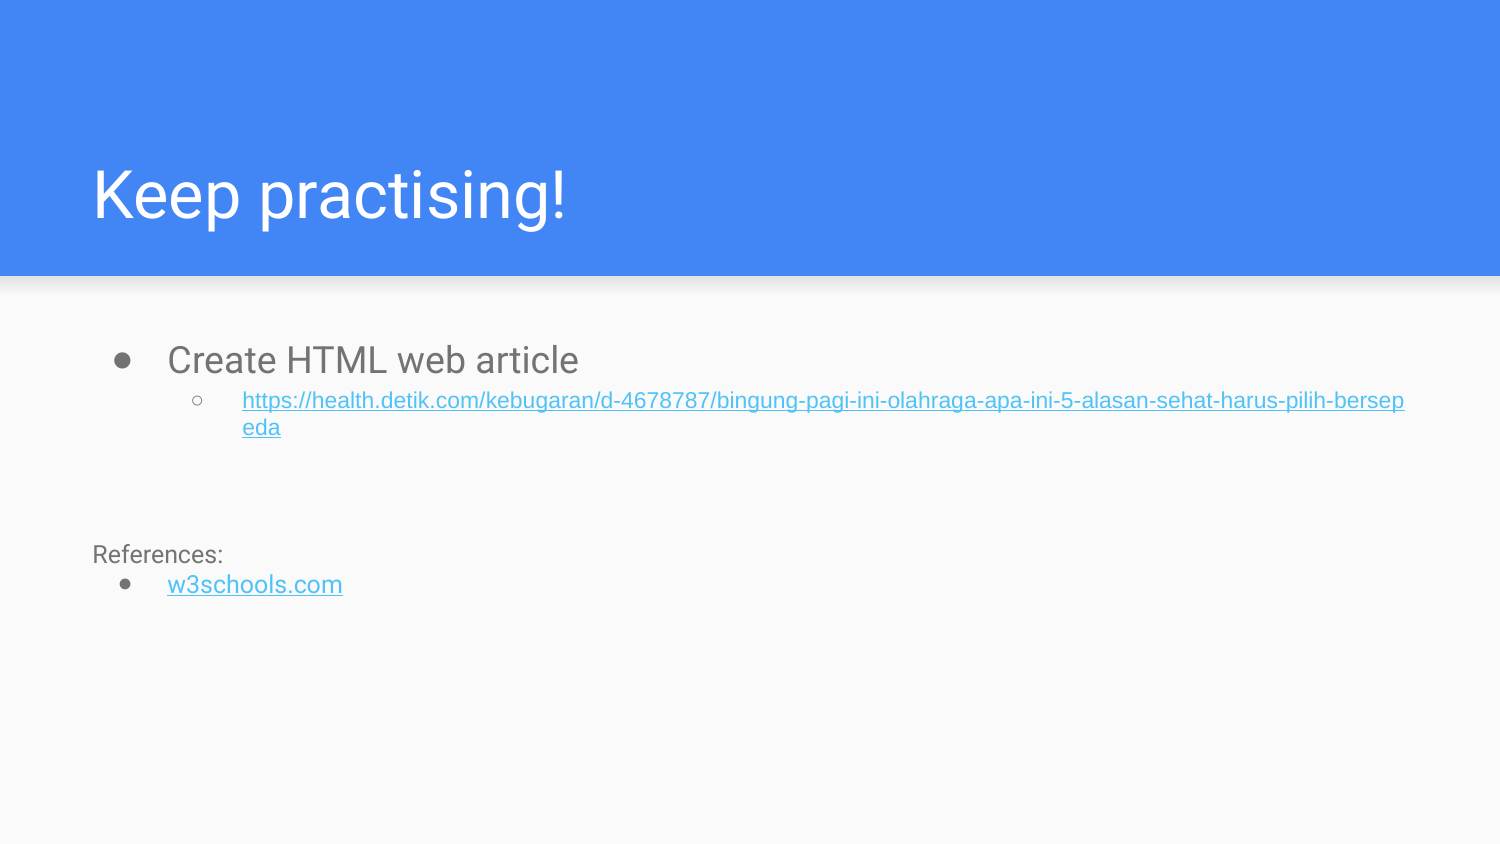

# Keep practising!
Create HTML web article
https://health.detik.com/kebugaran/d-4678787/bingung-pagi-ini-olahraga-apa-ini-5-alasan-sehat-harus-pilih-bersepeda

References:
w3schools.com